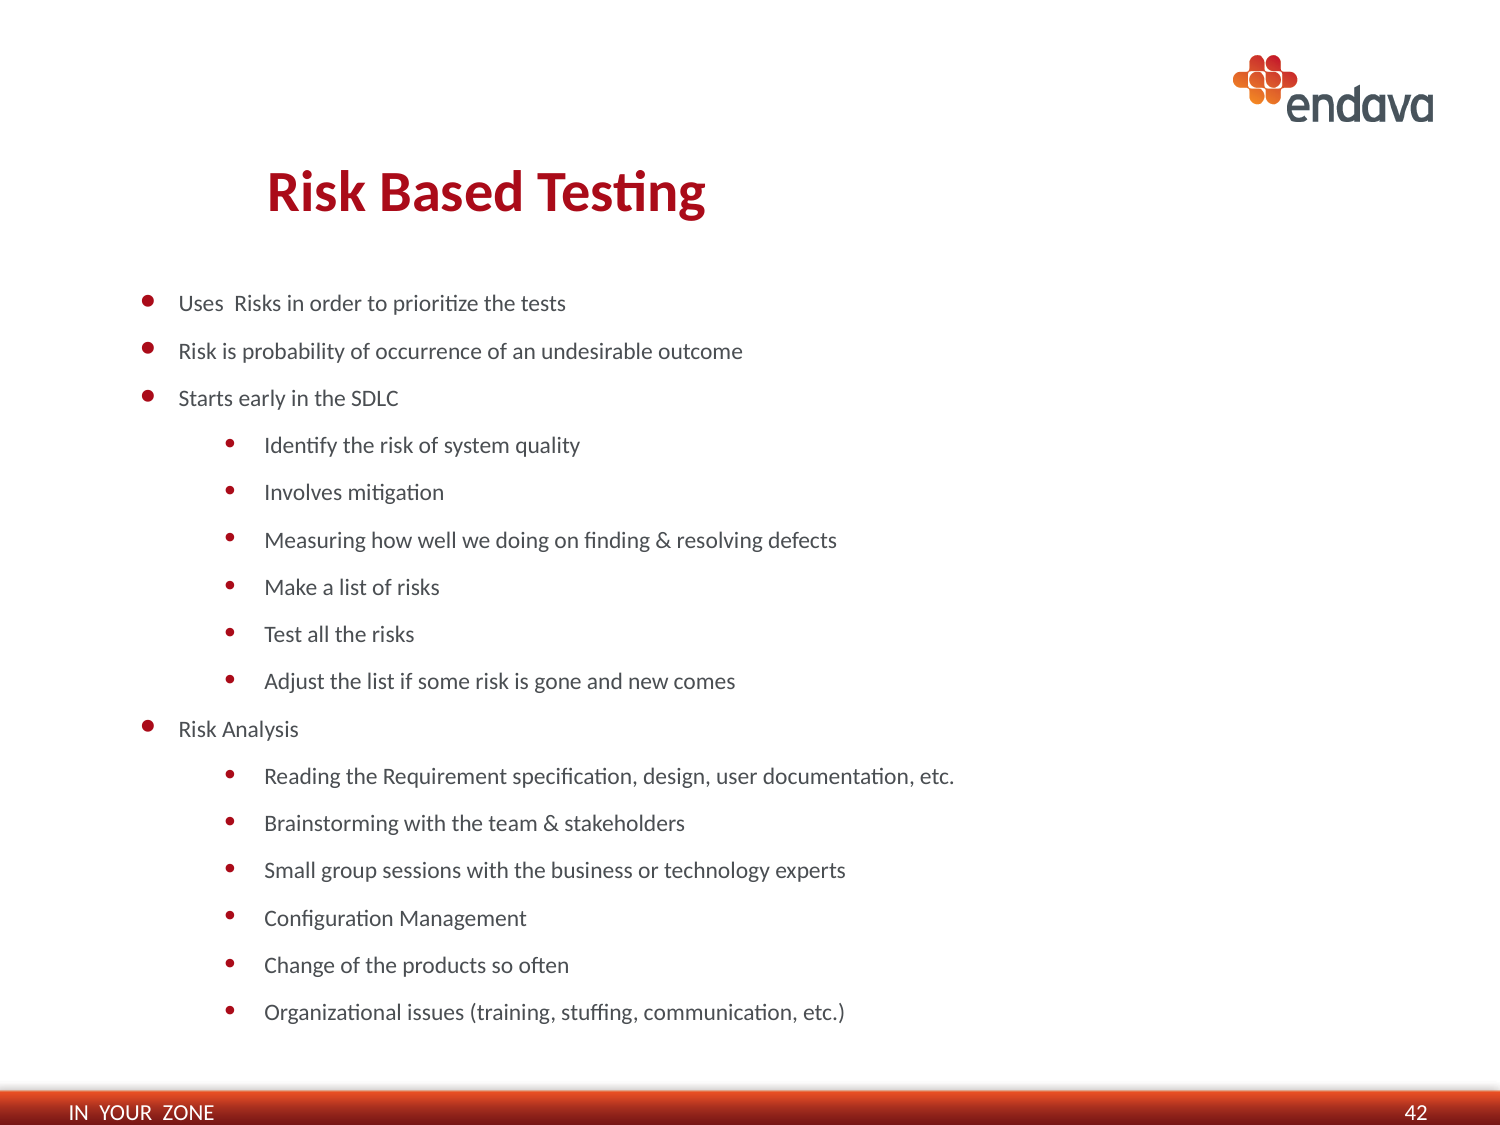

# Risk Based Testing
Uses  Risks in order to prioritize the tests
Risk is probability of occurrence of an undesirable outcome
Starts early in the SDLC
Identify the risk of system quality
Involves mitigation
Measuring how well we doing on finding & resolving defects
Make a list of risks
Test all the risks
Adjust the list if some risk is gone and new comes
Risk Analysis
Reading the Requirement specification, design, user documentation, etc.
Brainstorming with the team & stakeholders
Small group sessions with the business or technology experts
Configuration Management
Change of the products so often
Organizational issues (training, stuffing, communication, etc.)

42